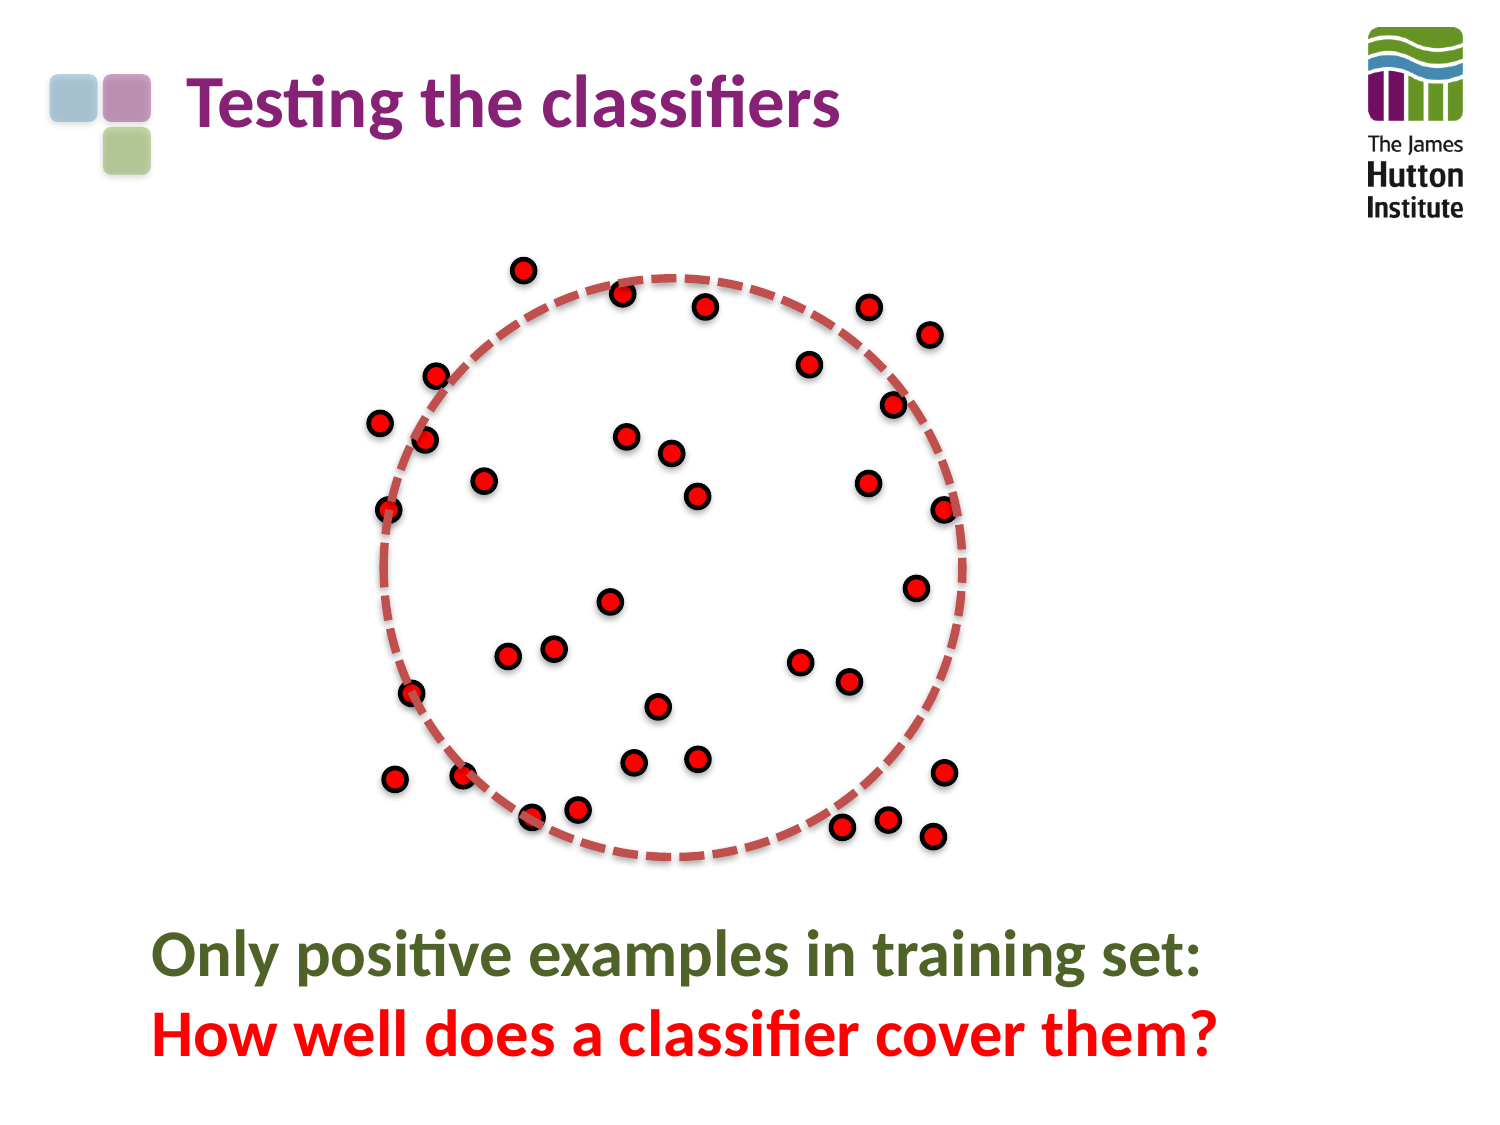

# Testing the classifiers

Only positive examples in training set:
How well does a classifier cover them?